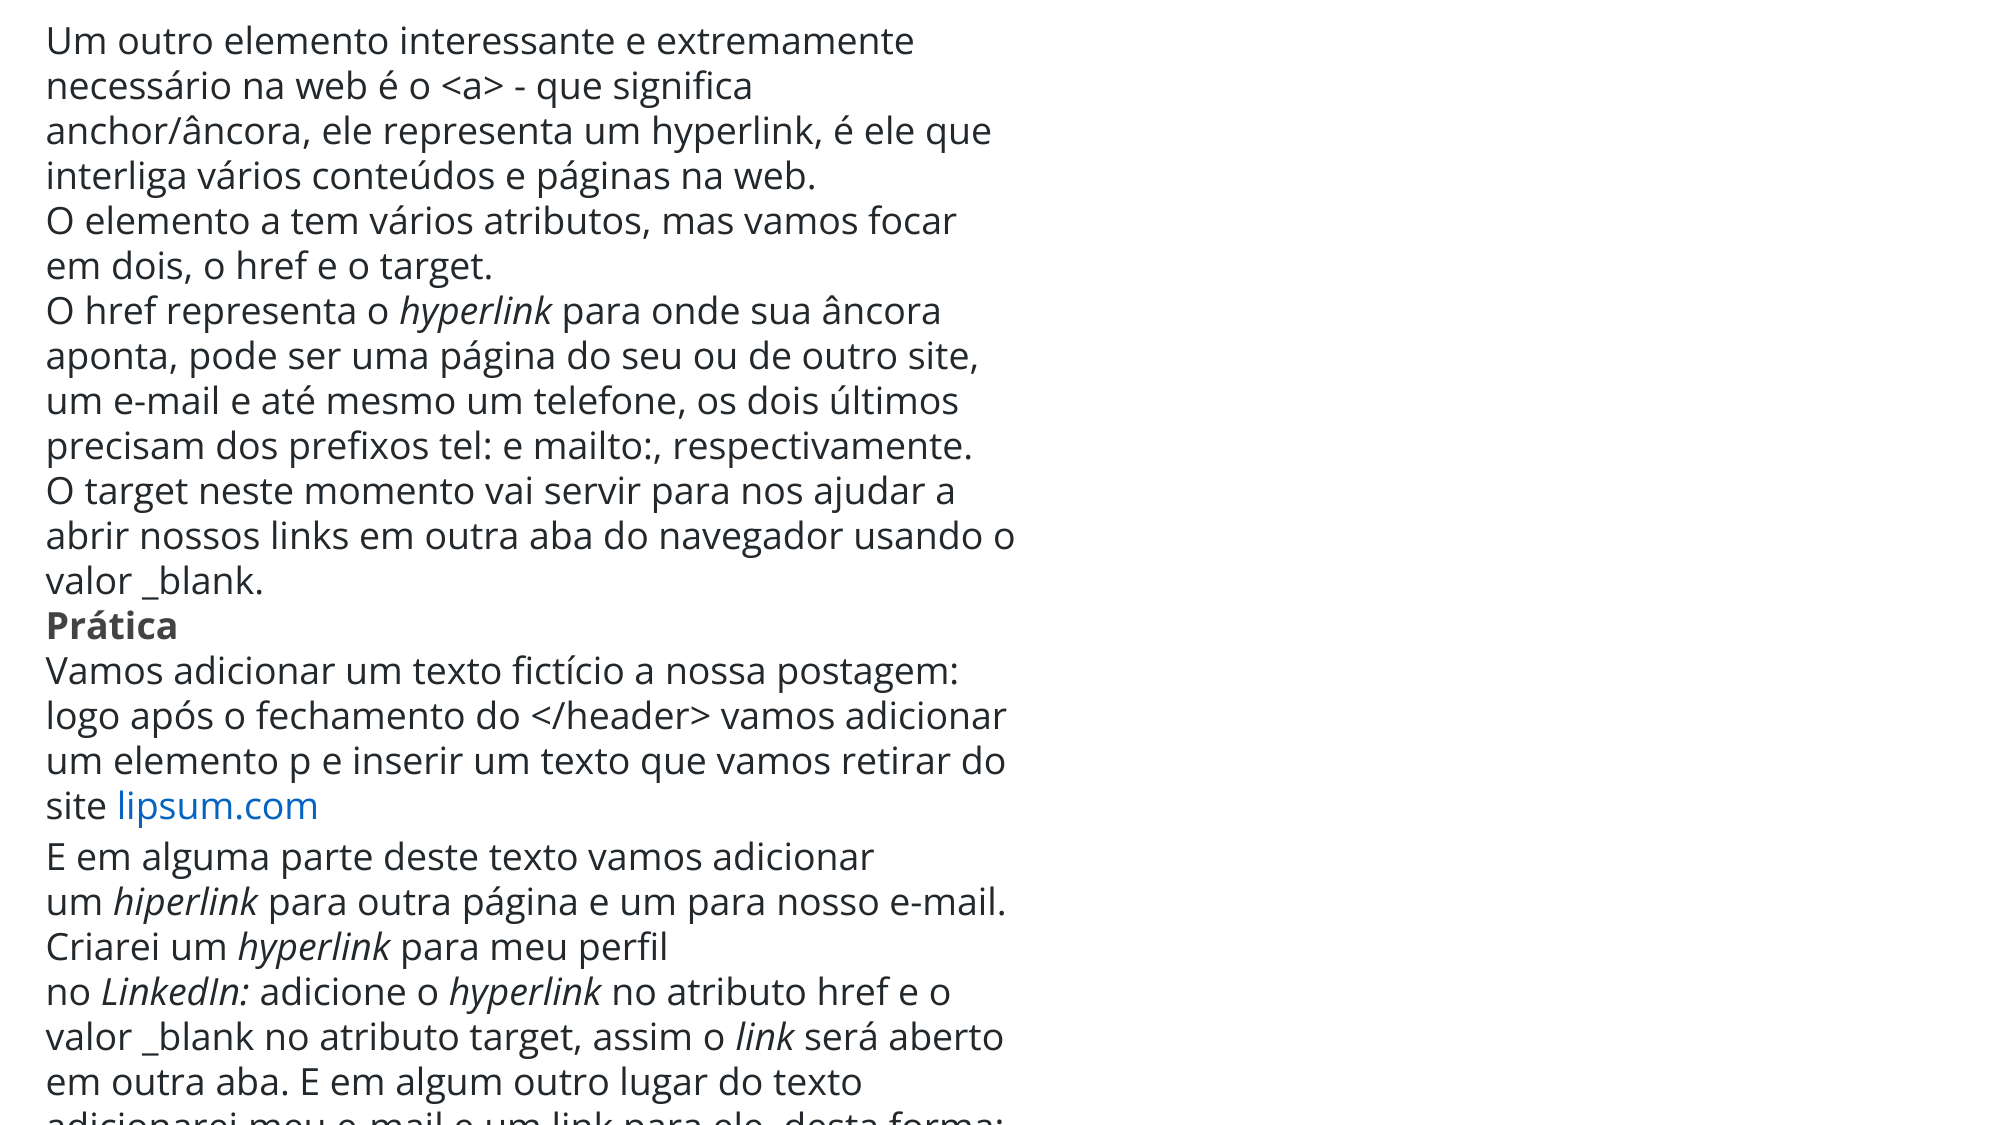

Um outro elemento interessante e extremamente necessário na web é o <a> - que significa anchor/âncora, ele representa um hyperlink, é ele que interliga vários conteúdos e páginas na web.
O elemento a tem vários atributos, mas vamos focar em dois, o href e o target.
O href representa o hyperlink para onde sua âncora aponta, pode ser uma página do seu ou de outro site, um e-mail e até mesmo um telefone, os dois últimos precisam dos prefixos tel: e mailto:, respectivamente.
O target neste momento vai servir para nos ajudar a abrir nossos links em outra aba do navegador usando o valor _blank.
Prática
Vamos adicionar um texto fictício a nossa postagem: logo após o fechamento do </header> vamos adicionar um elemento p e inserir um texto que vamos retirar do site lipsum.com
E em alguma parte deste texto vamos adicionar um hiperlink para outra página e um para nosso e-mail.
Criarei um hyperlink para meu perfil no LinkedIn: adicione o hyperlink no atributo href e o valor _blank no atributo target, assim o link será aberto em outra aba. E em algum outro lugar do texto adicionarei meu e-mail e um link para ele, desta forma: <a href="mailto:lucas@vilaboim.com" target="_blank">lucas@vilaboim.com</a>